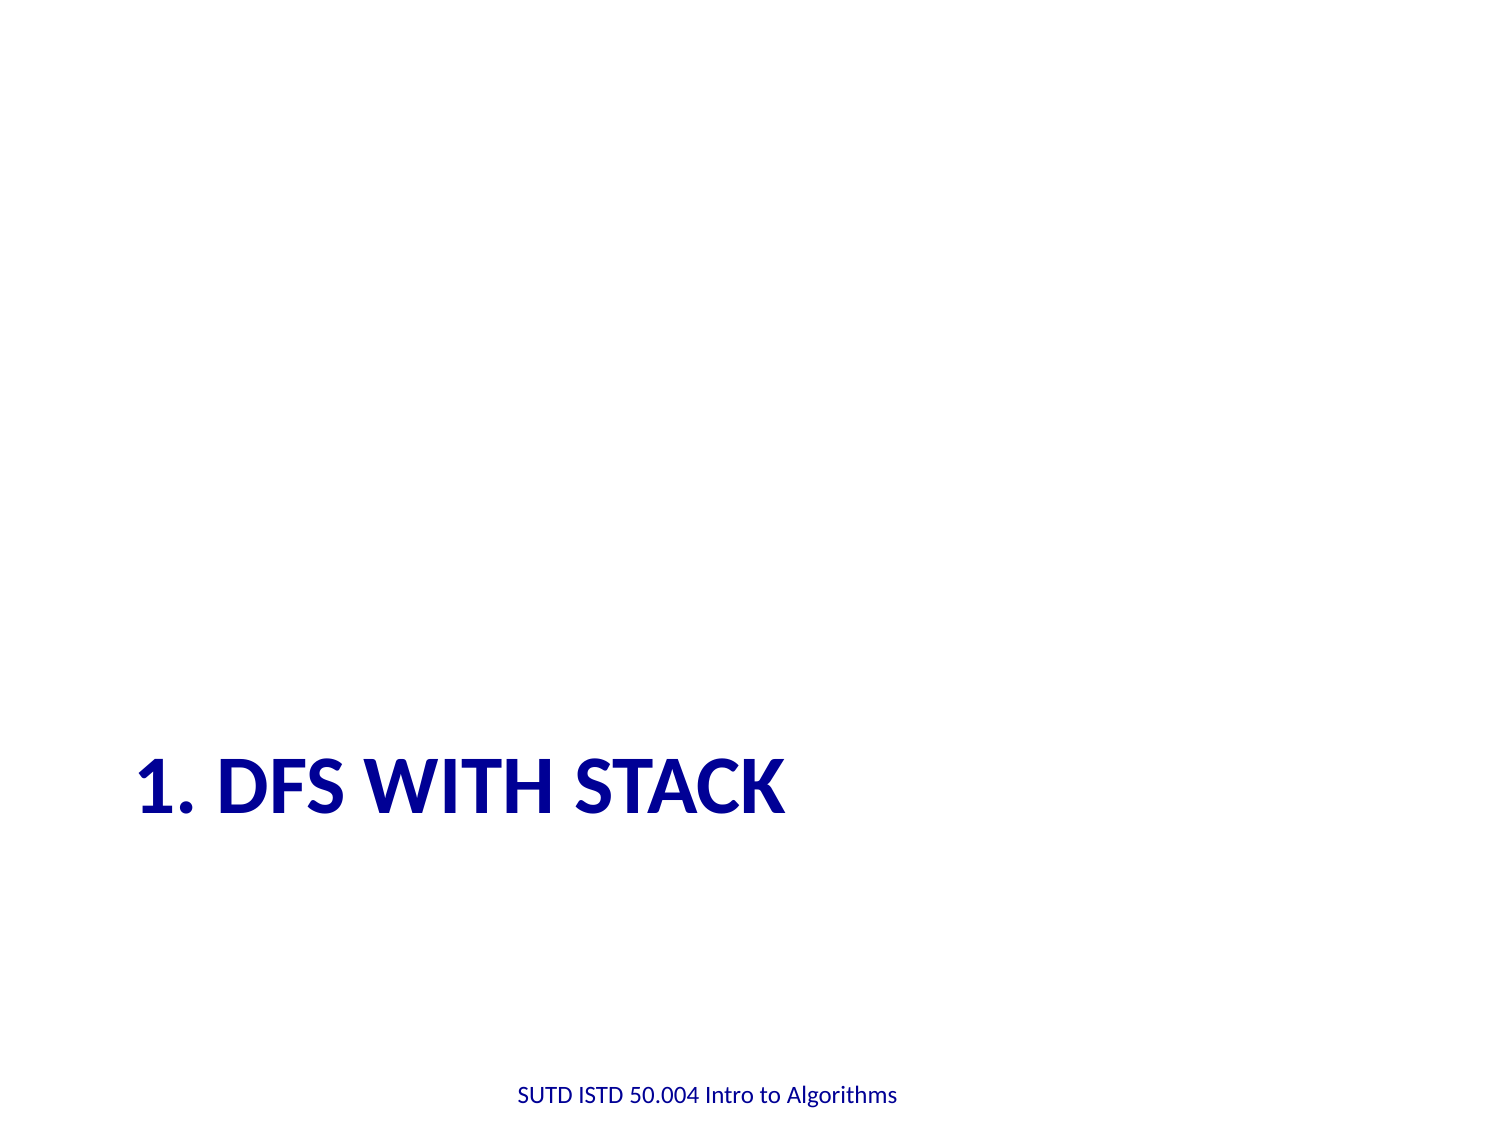

# 1. DFS with stack
SUTD ISTD 50.004 Intro to Algorithms